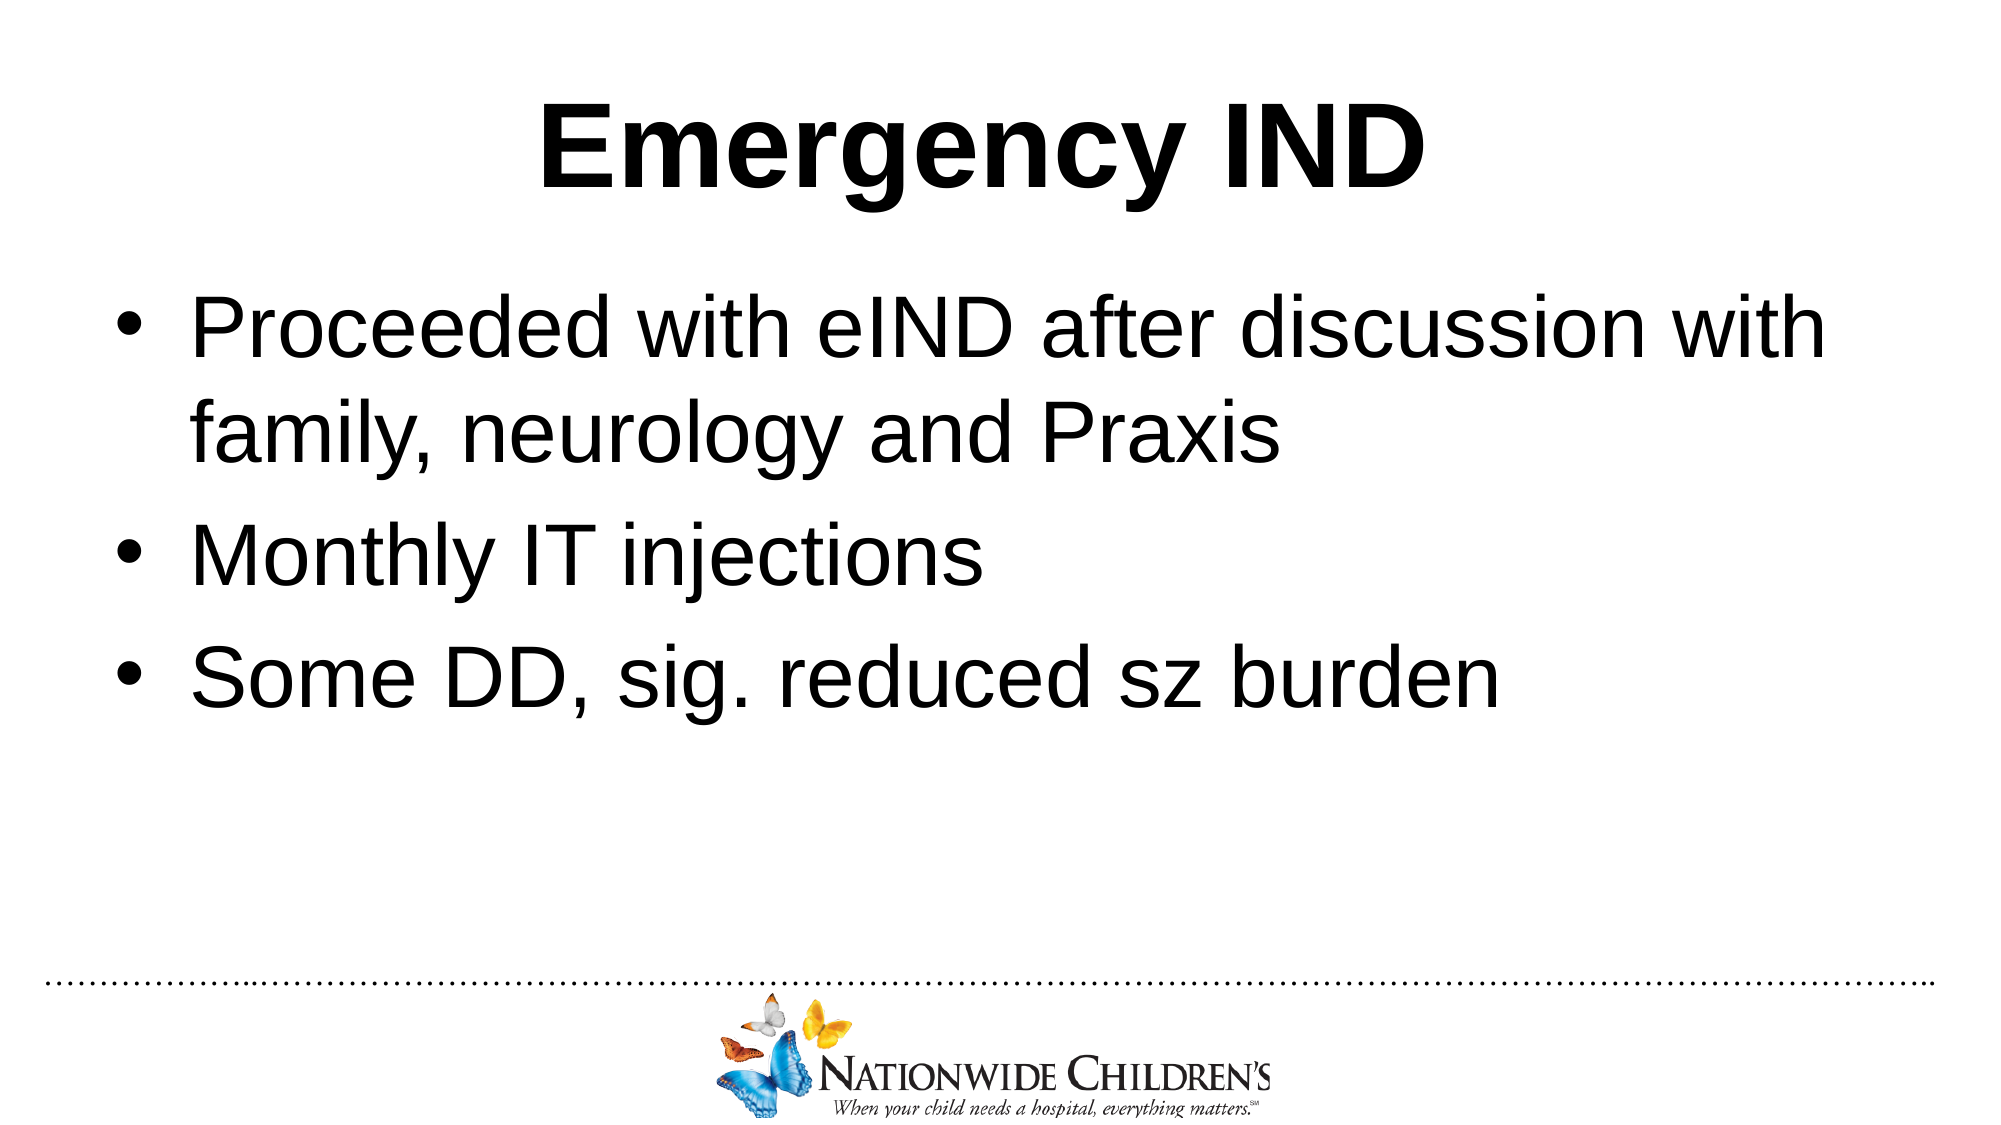

# Emergency IND
Proceeded with eIND after discussion with family, neurology and Praxis
Monthly IT injections
Some DD, sig. reduced sz burden